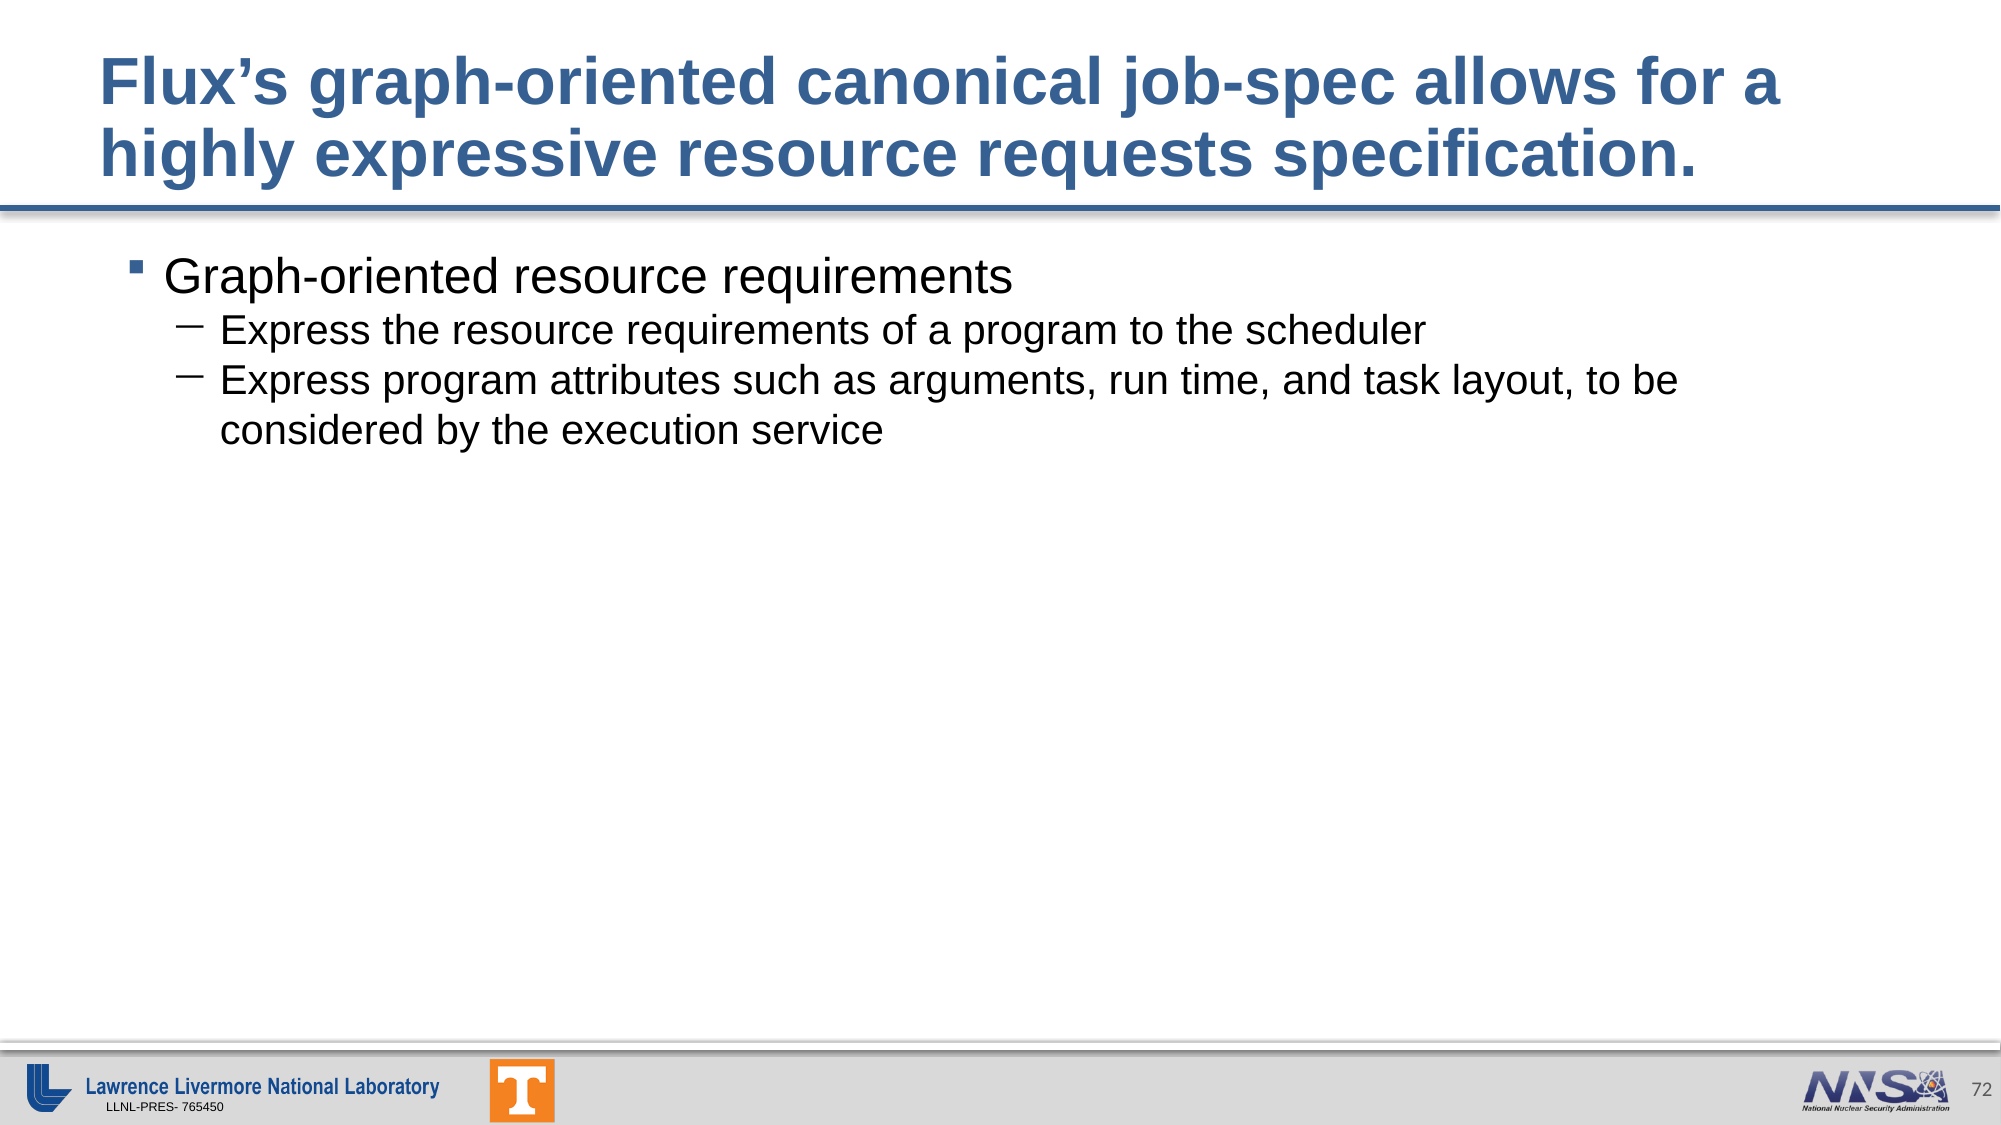

# Flux’s graph-oriented canonical job-spec allows for a highly expressive resource requests specification.
Graph-oriented resource requirements
Express the resource requirements of a program to the scheduler
Express program attributes such as arguments, run time, and task layout, to be considered by the execution service